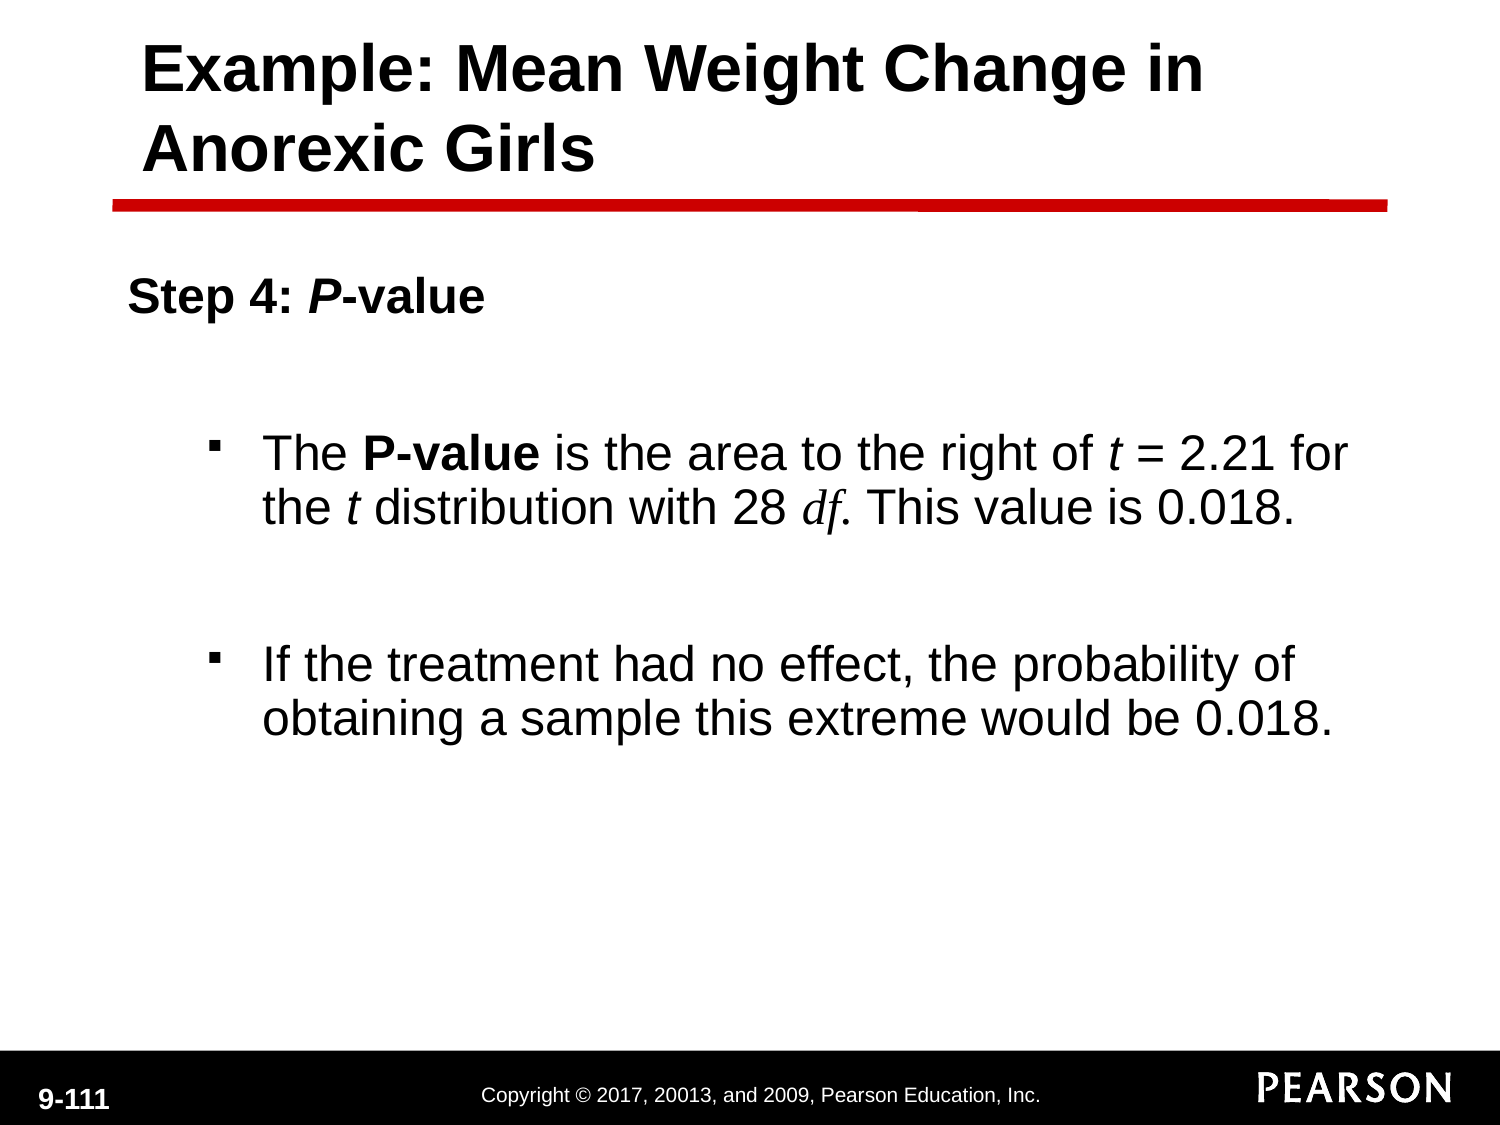

Example: Mean Weight Change in Anorexic Girls
Step 4: P-value

The P-value is the area to the right of t = 2.21 for the t distribution with 28 df. This value is 0.018.

If the treatment had no effect, the probability of obtaining a sample this extreme would be 0.018.